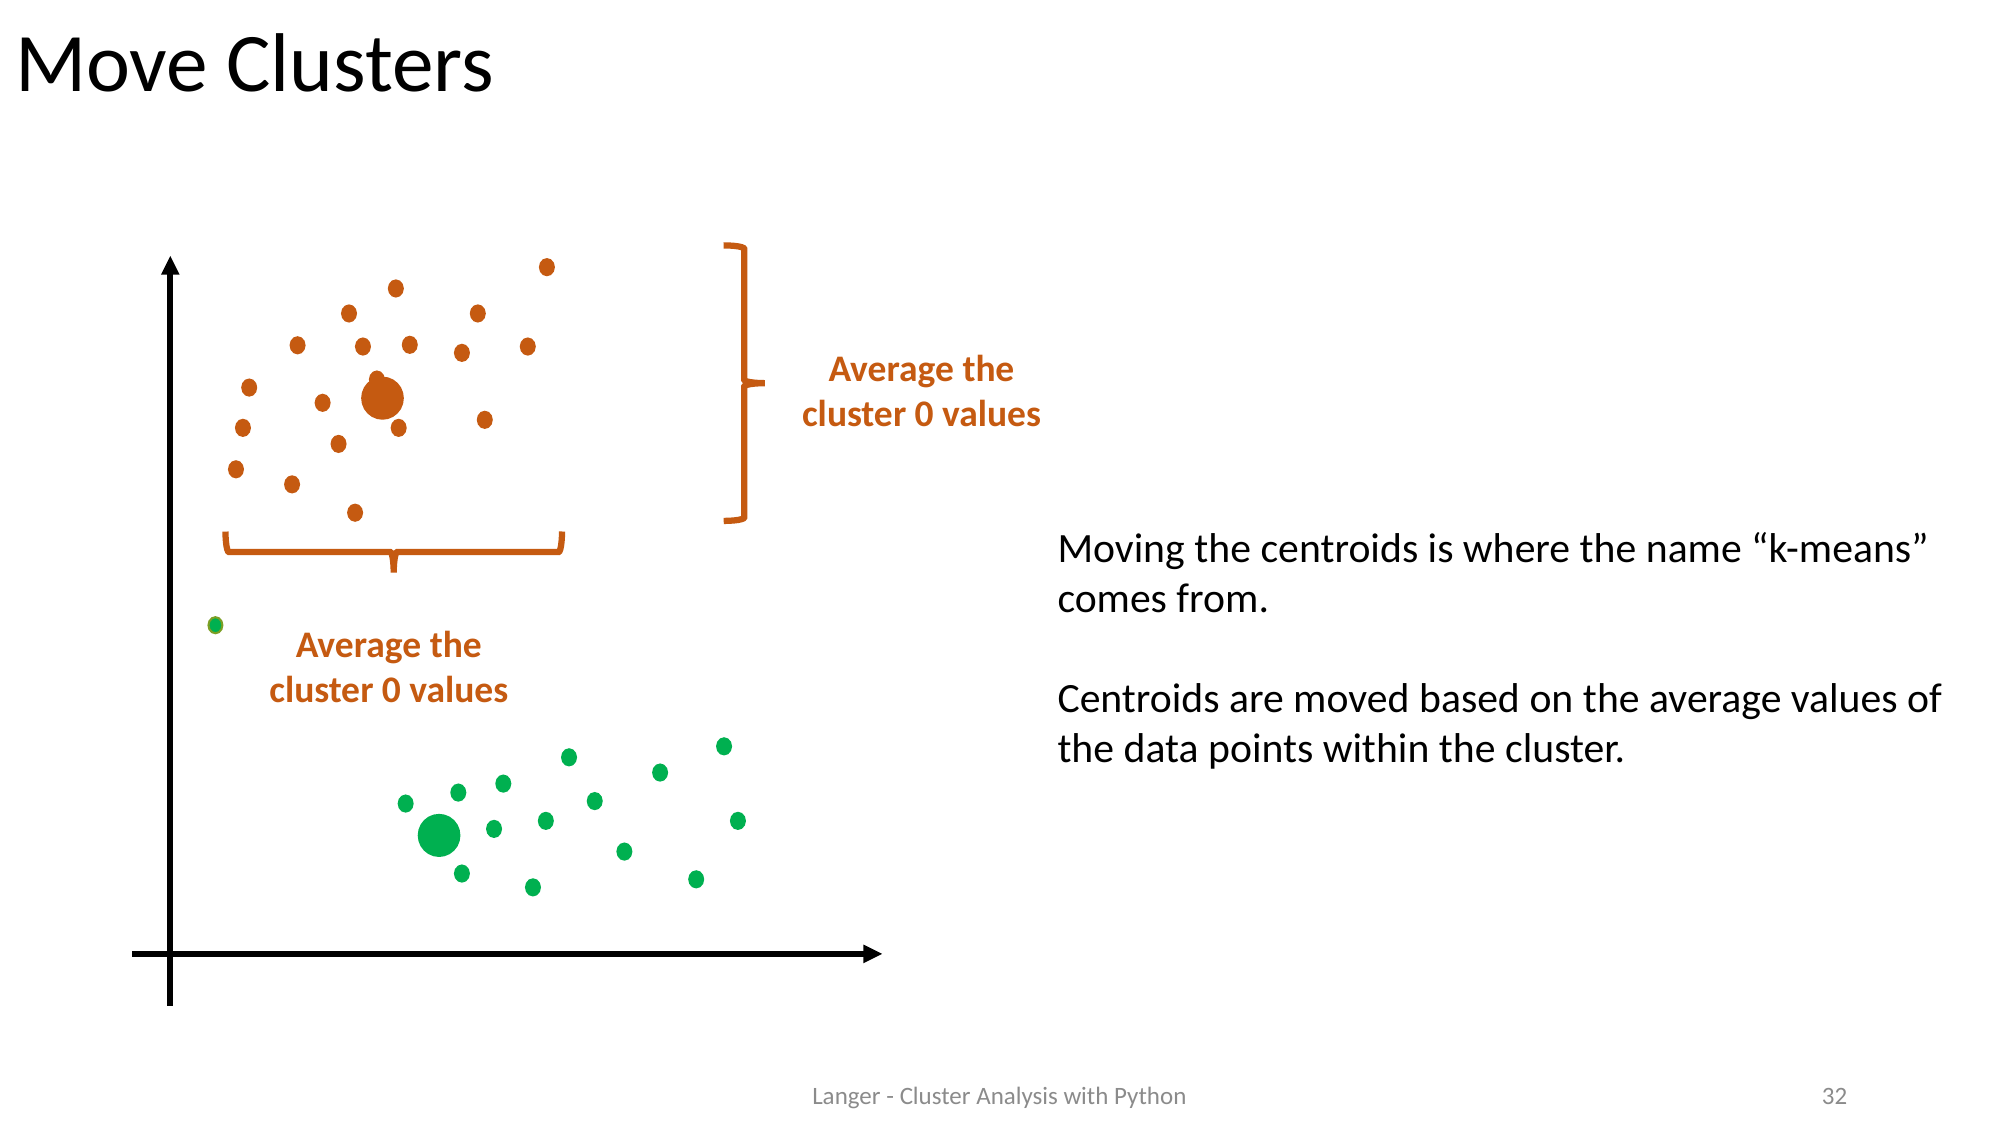

# Move Clusters

Average the cluster 0 values

Moving the centroids is where the name “k-means” comes from.

Centroids are moved based on the average values of the data points within the cluster.

Average the cluster 0 values

Langer - Cluster Analysis with Python
32